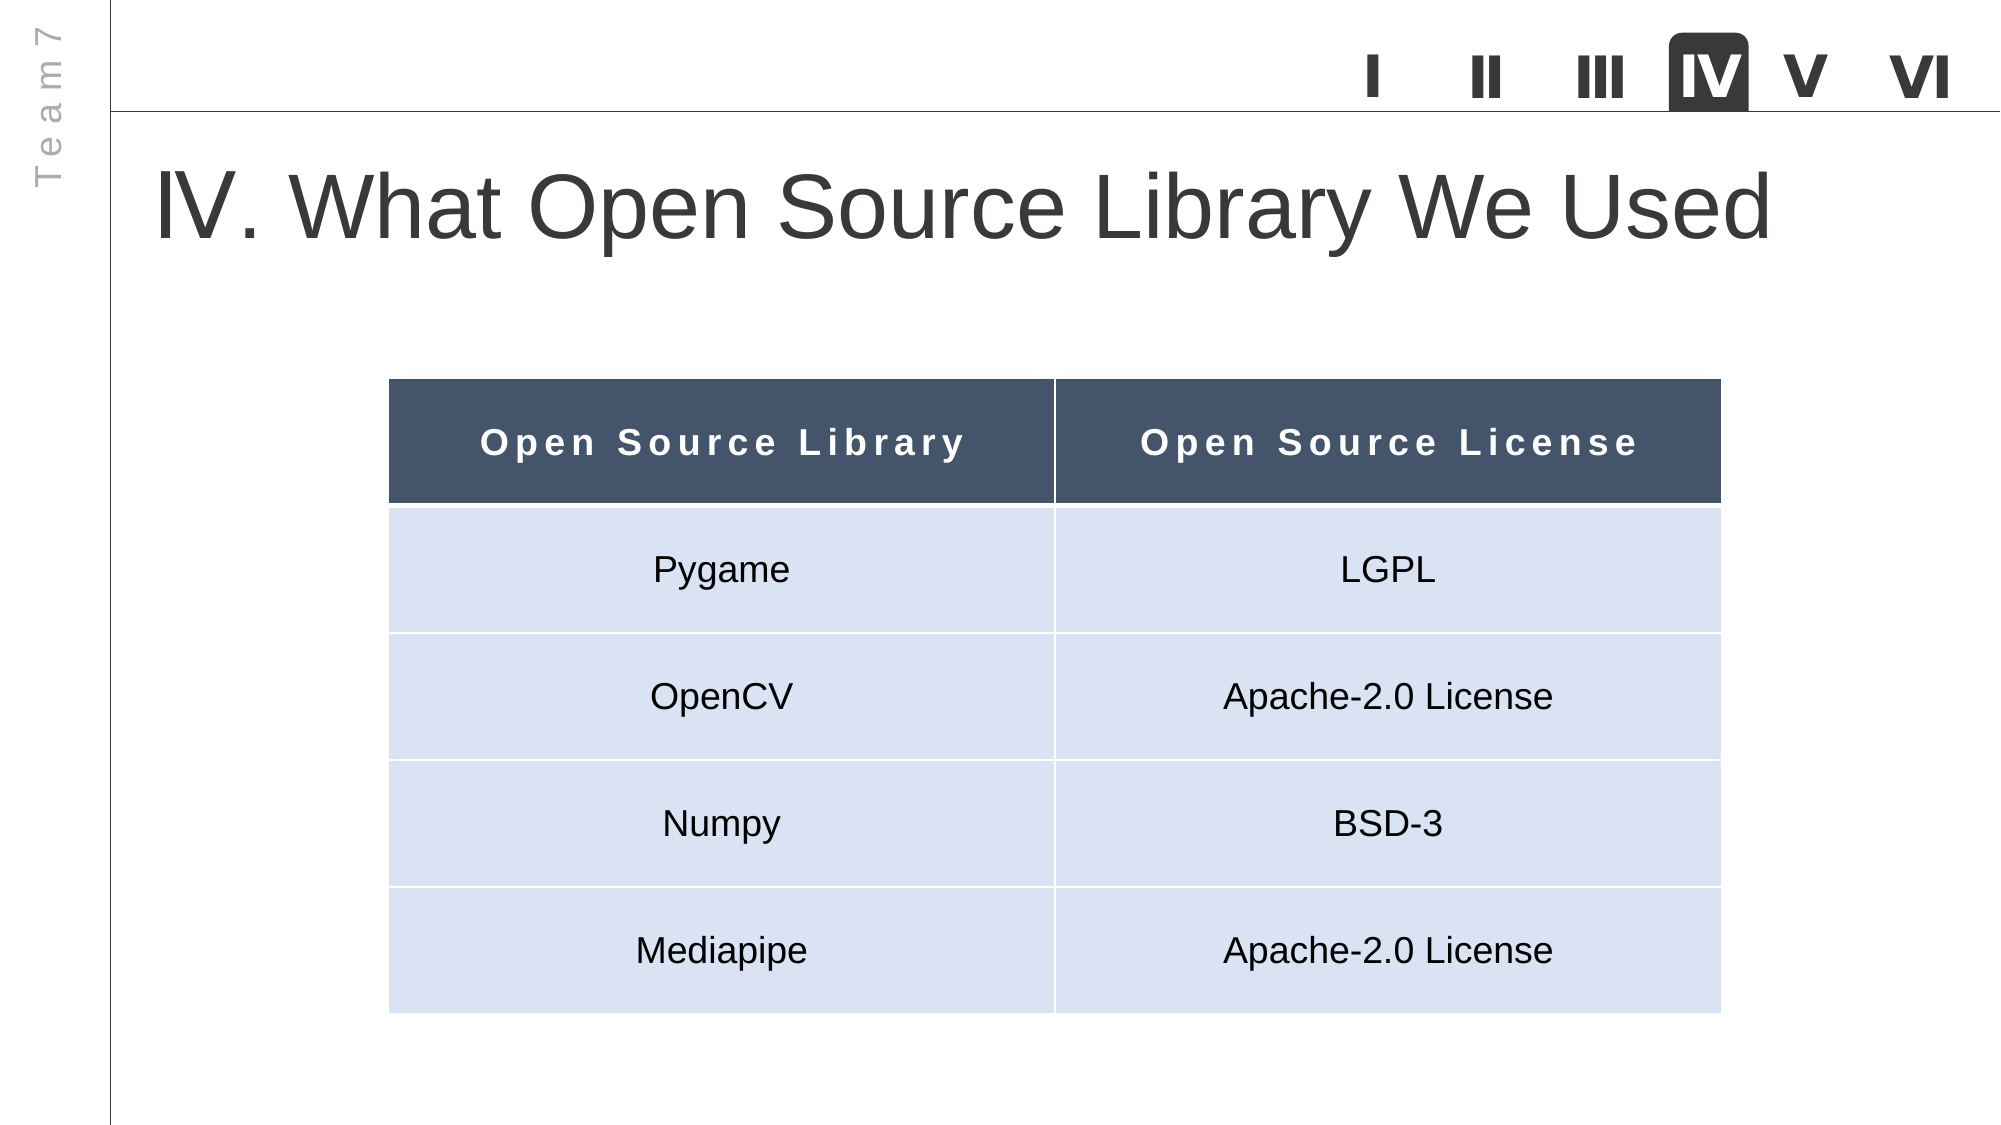

Team7
Ⅰ
Ⅳ
Ⅴ
Ⅱ
Ⅲ

Ⅵ
# Ⅳ. What Open Source Library We Used
| Open Source Library | Open Source License |
| --- | --- |
| Pygame | LGPL |
| OpenCV | Apache-2.0 License |
| Numpy | BSD-3 |
| Mediapipe | Apache-2.0 License |